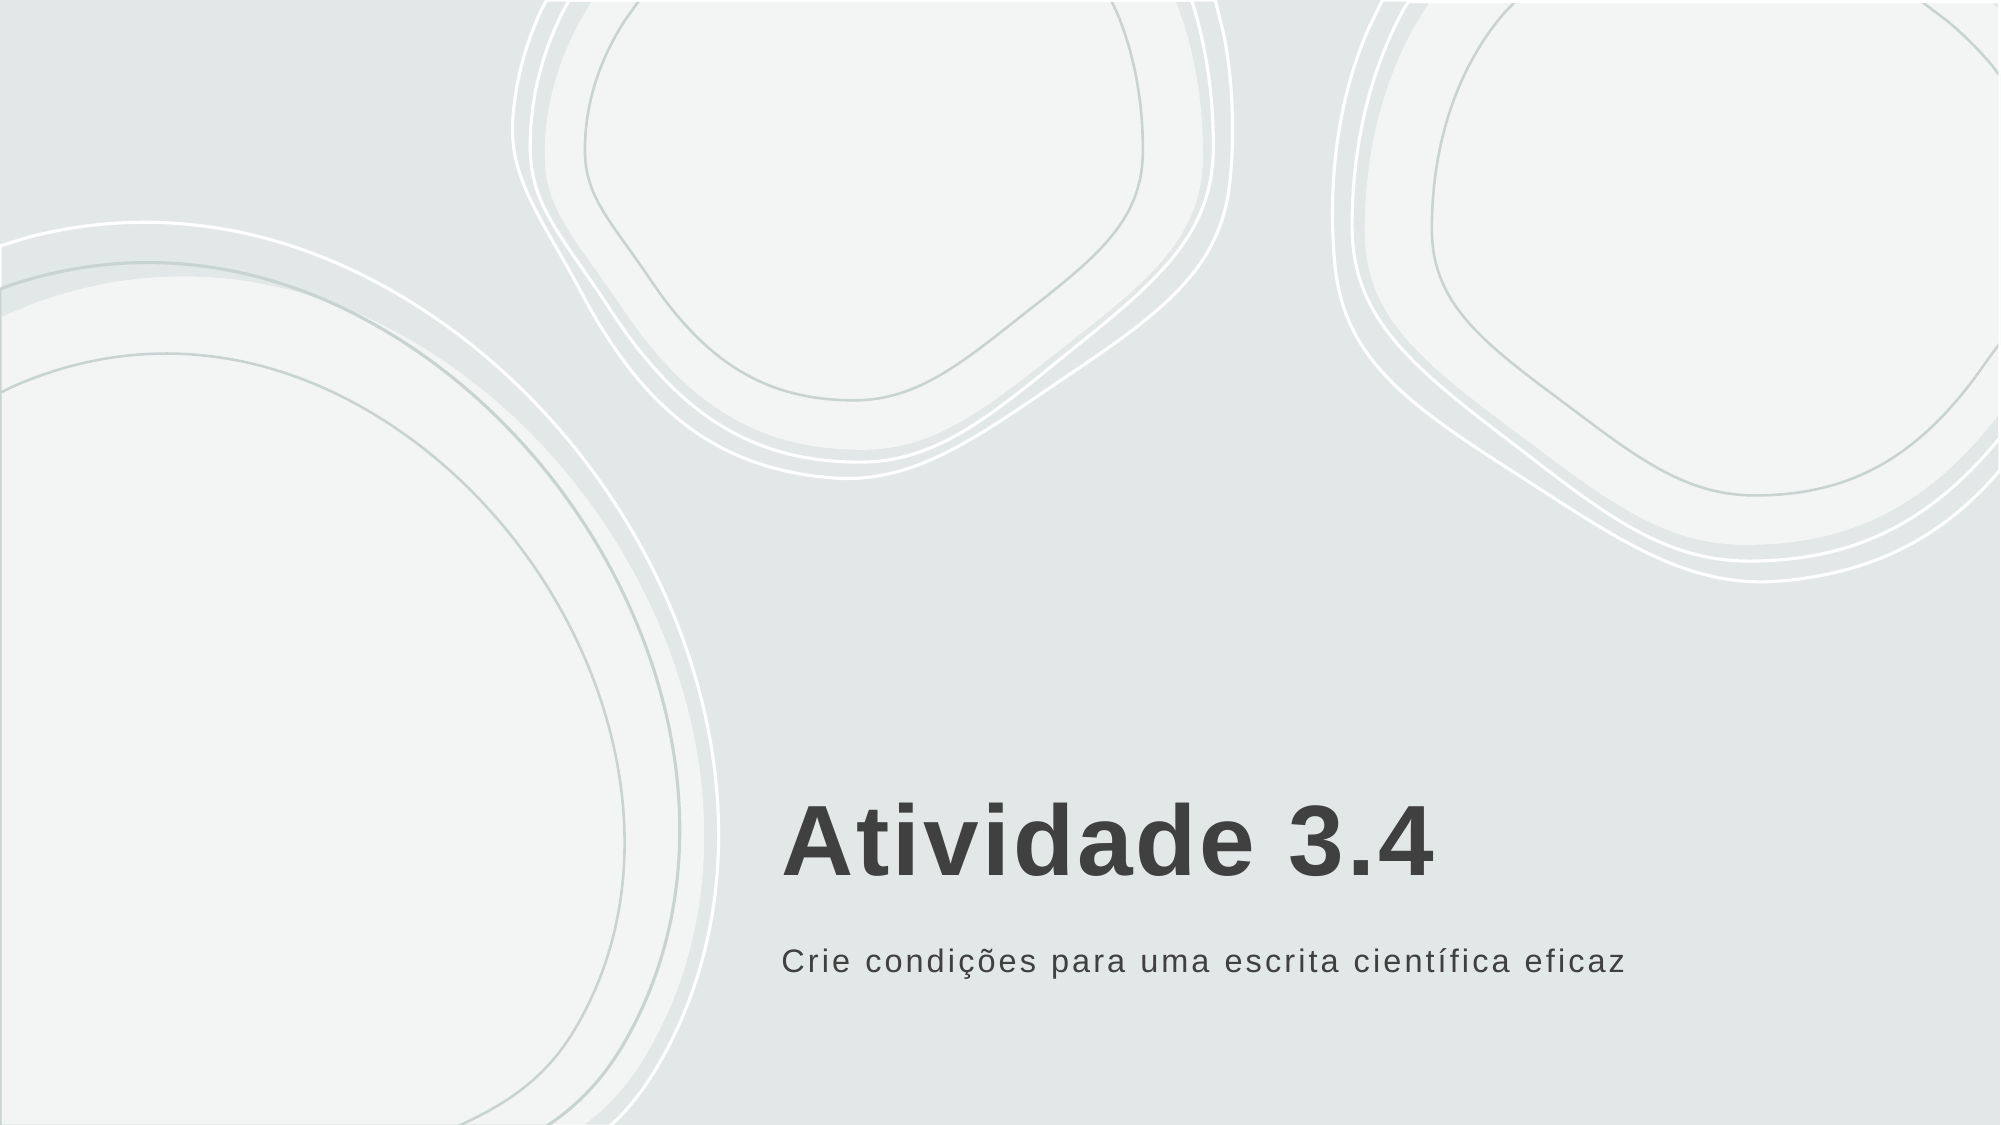

# Atividade 3.4
Crie condições para uma escrita científica eficaz